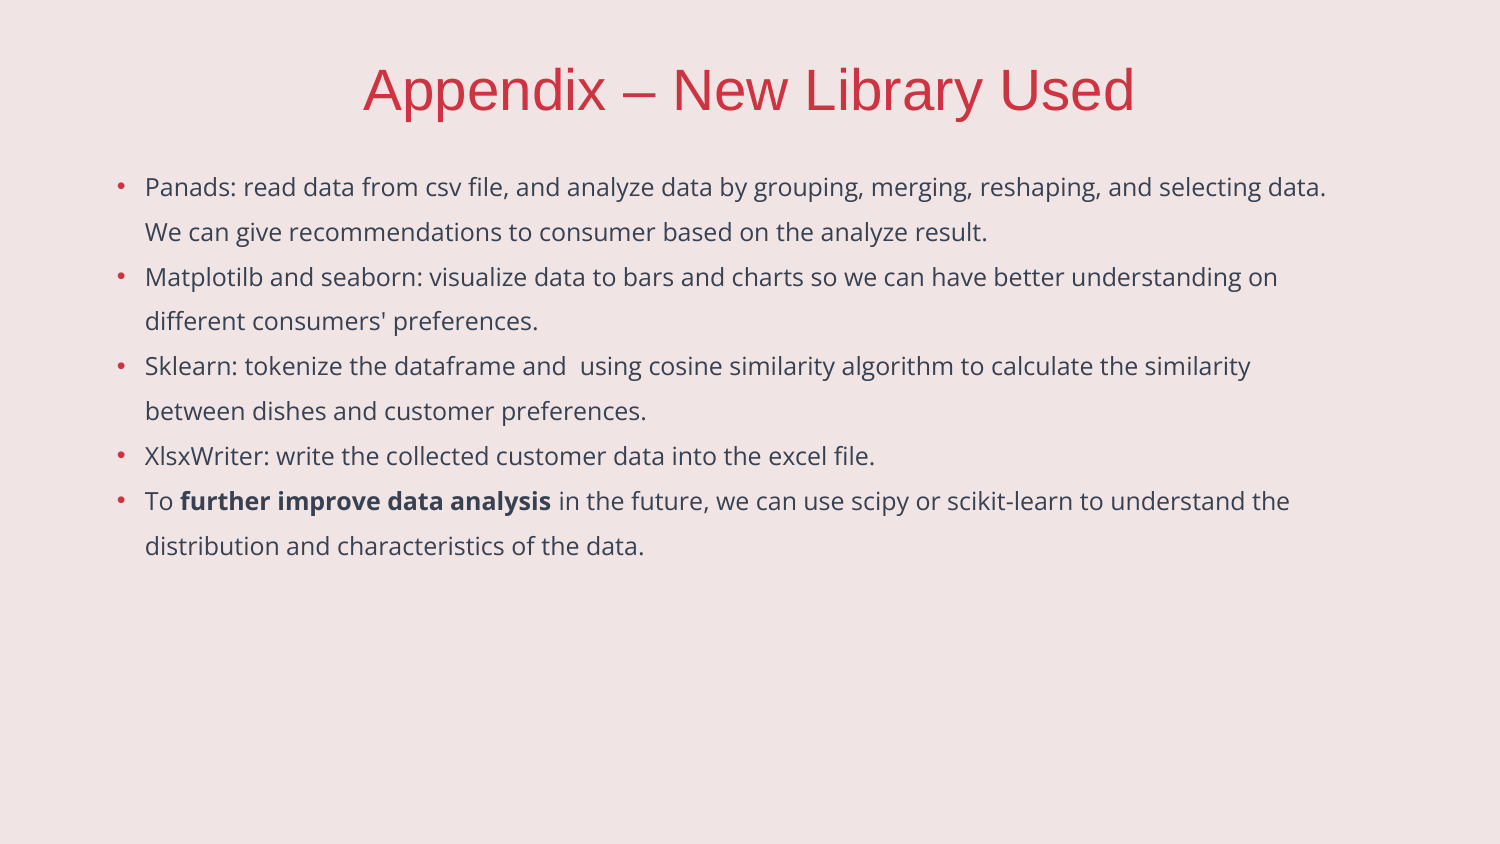

# Appendix – New Library Used
Panads: read data from csv file, and analyze data by grouping, merging, reshaping, and selecting data. We can give recommendations to consumer based on the analyze result.
Matplotilb and seaborn: visualize data to bars and charts so we can have better understanding on  different consumers' preferences.
Sklearn: tokenize the dataframe and  using cosine similarity algorithm to calculate the similarity between dishes and customer preferences.
XlsxWriter: write the collected customer data into the excel file.
To further improve data analysis in the future, we can use scipy or scikit-learn to understand the distribution and characteristics of the data.